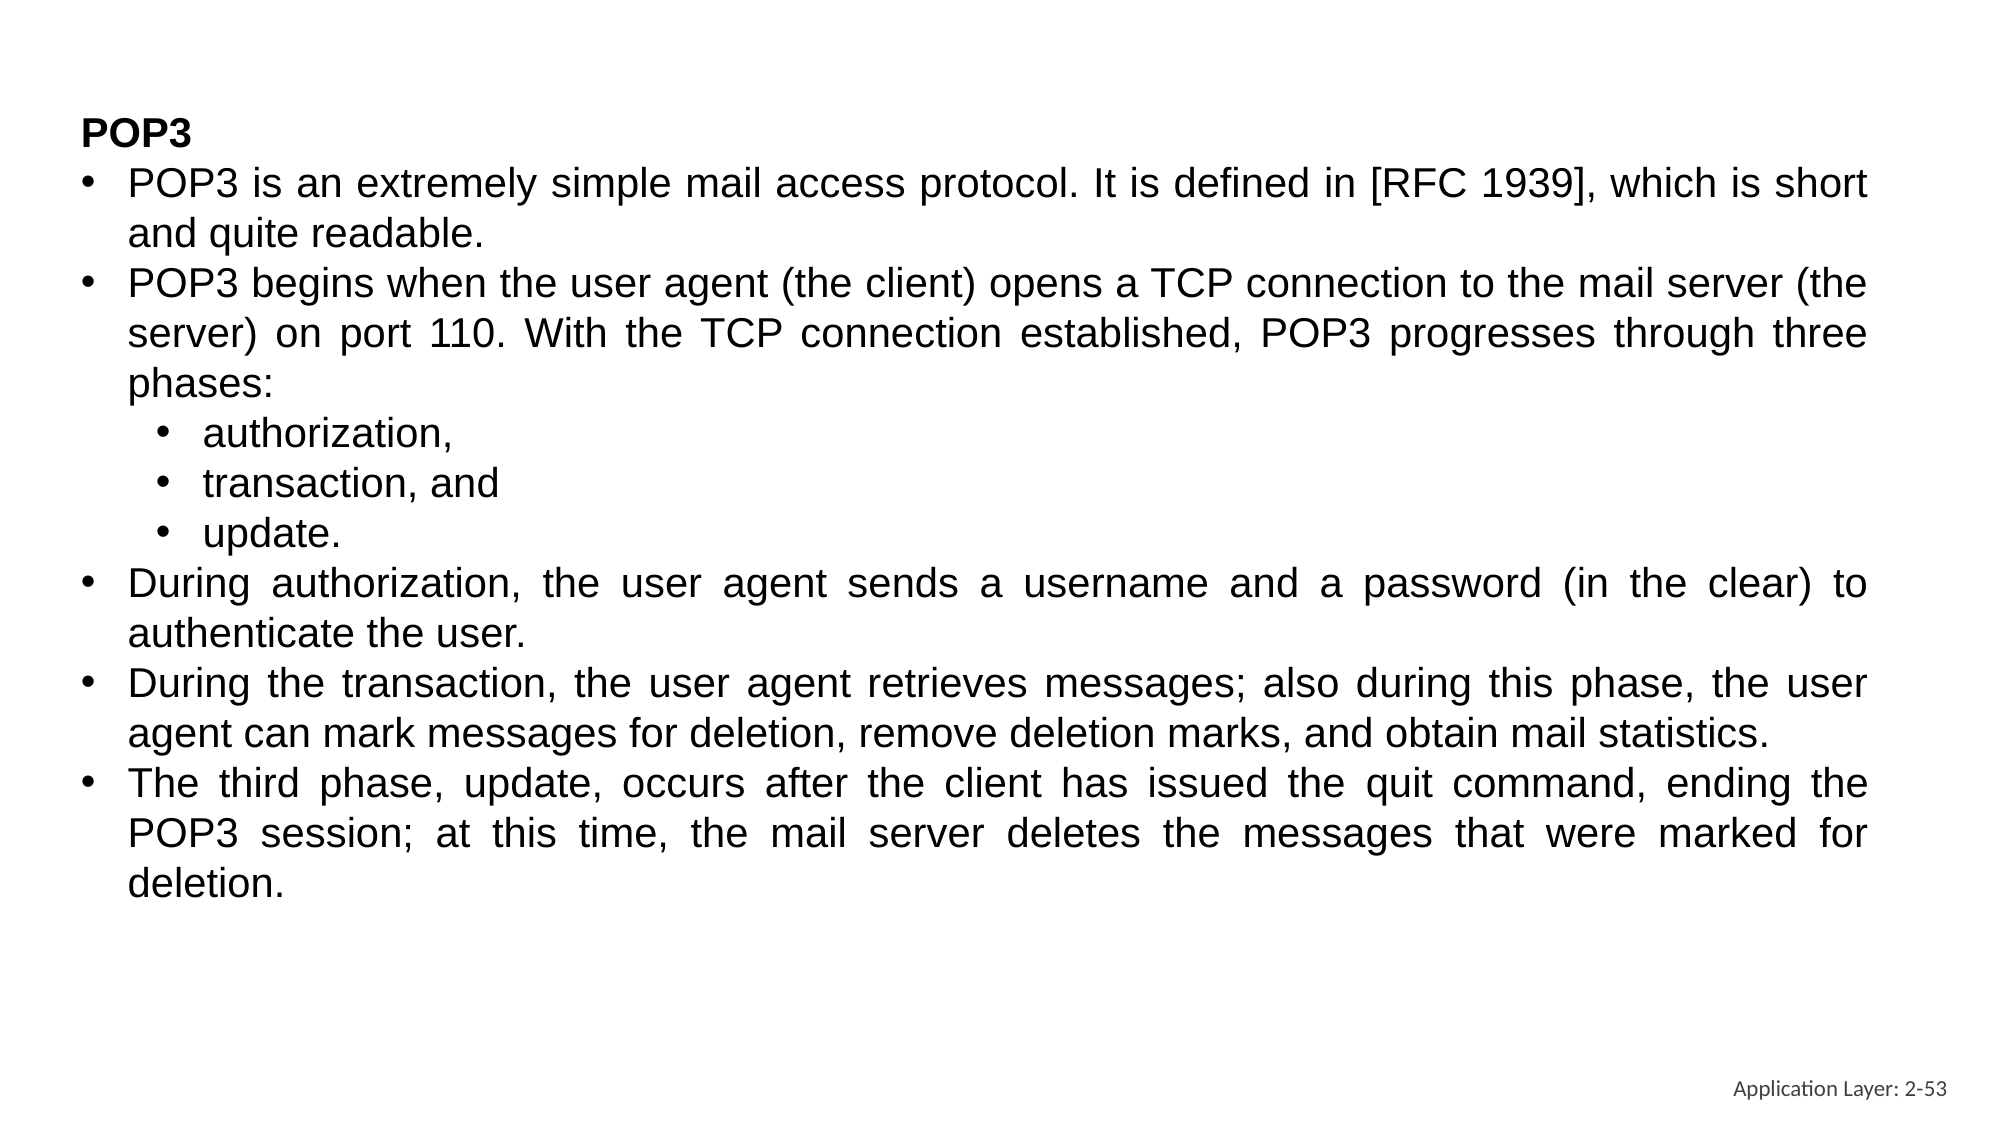

POP3
POP3 is an extremely simple mail access protocol. It is defined in [RFC 1939], which is short and quite readable.
POP3 begins when the user agent (the client) opens a TCP connection to the mail server (the server) on port 110. With the TCP connection established, POP3 progresses through three phases:
authorization,
transaction, and
update.
During authorization, the user agent sends a username and a password (in the clear) to authenticate the user.
During the transaction, the user agent retrieves messages; also during this phase, the user agent can mark messages for deletion, remove deletion marks, and obtain mail statistics.
The third phase, update, occurs after the client has issued the quit command, ending the POP3 session; at this time, the mail server deletes the messages that were marked for deletion.
Application Layer: 2-53